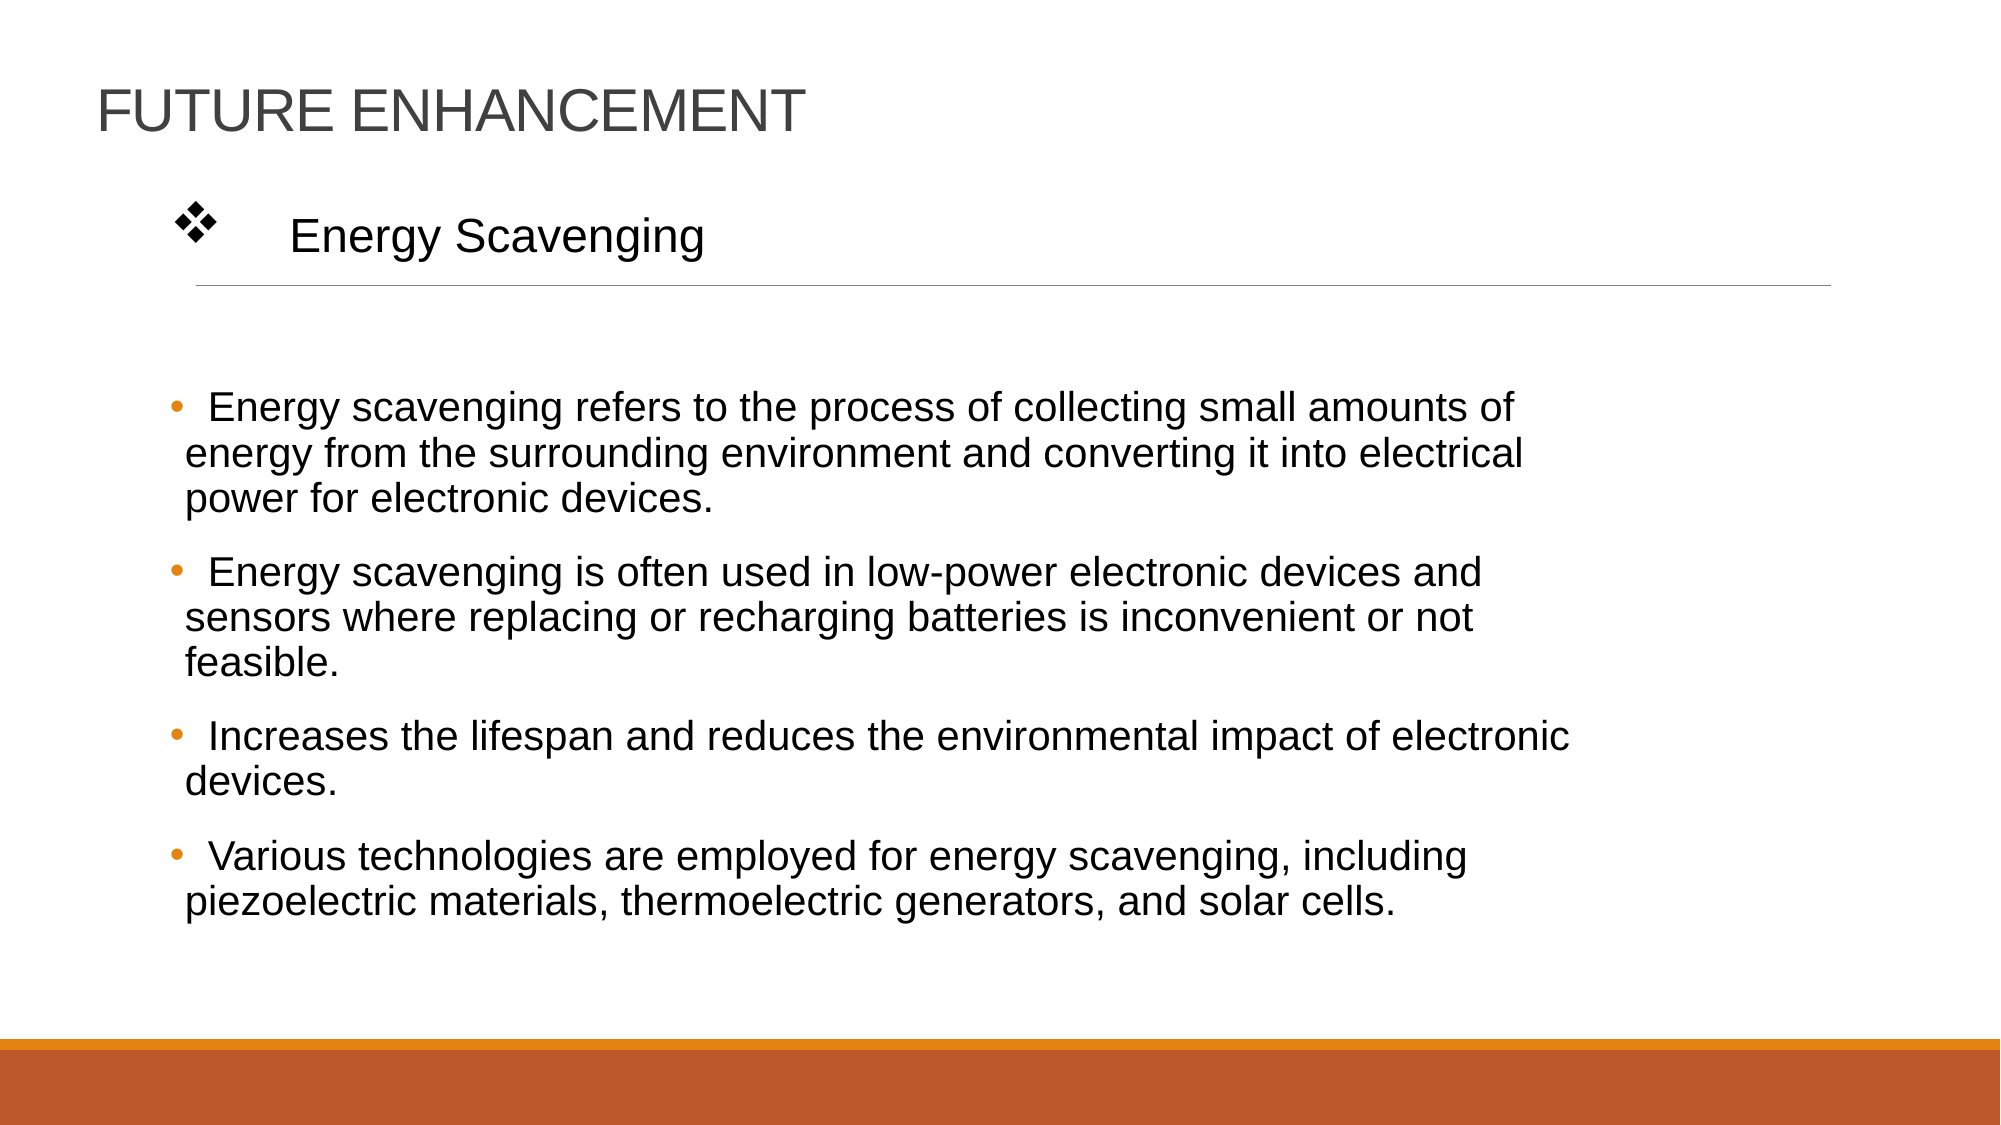

# FUTURE ENHANCEMENT
     Energy Scavenging

  Energy scavenging refers to the process of collecting small amounts of energy from the surrounding environment and converting it into electrical power for electronic devices.
  Energy scavenging is often used in low-power electronic devices and sensors where replacing or recharging batteries is inconvenient or not feasible.
  Increases the lifespan and reduces the environmental impact of electronic devices.
  Various technologies are employed for energy scavenging, including piezoelectric materials, thermoelectric generators, and solar cells.